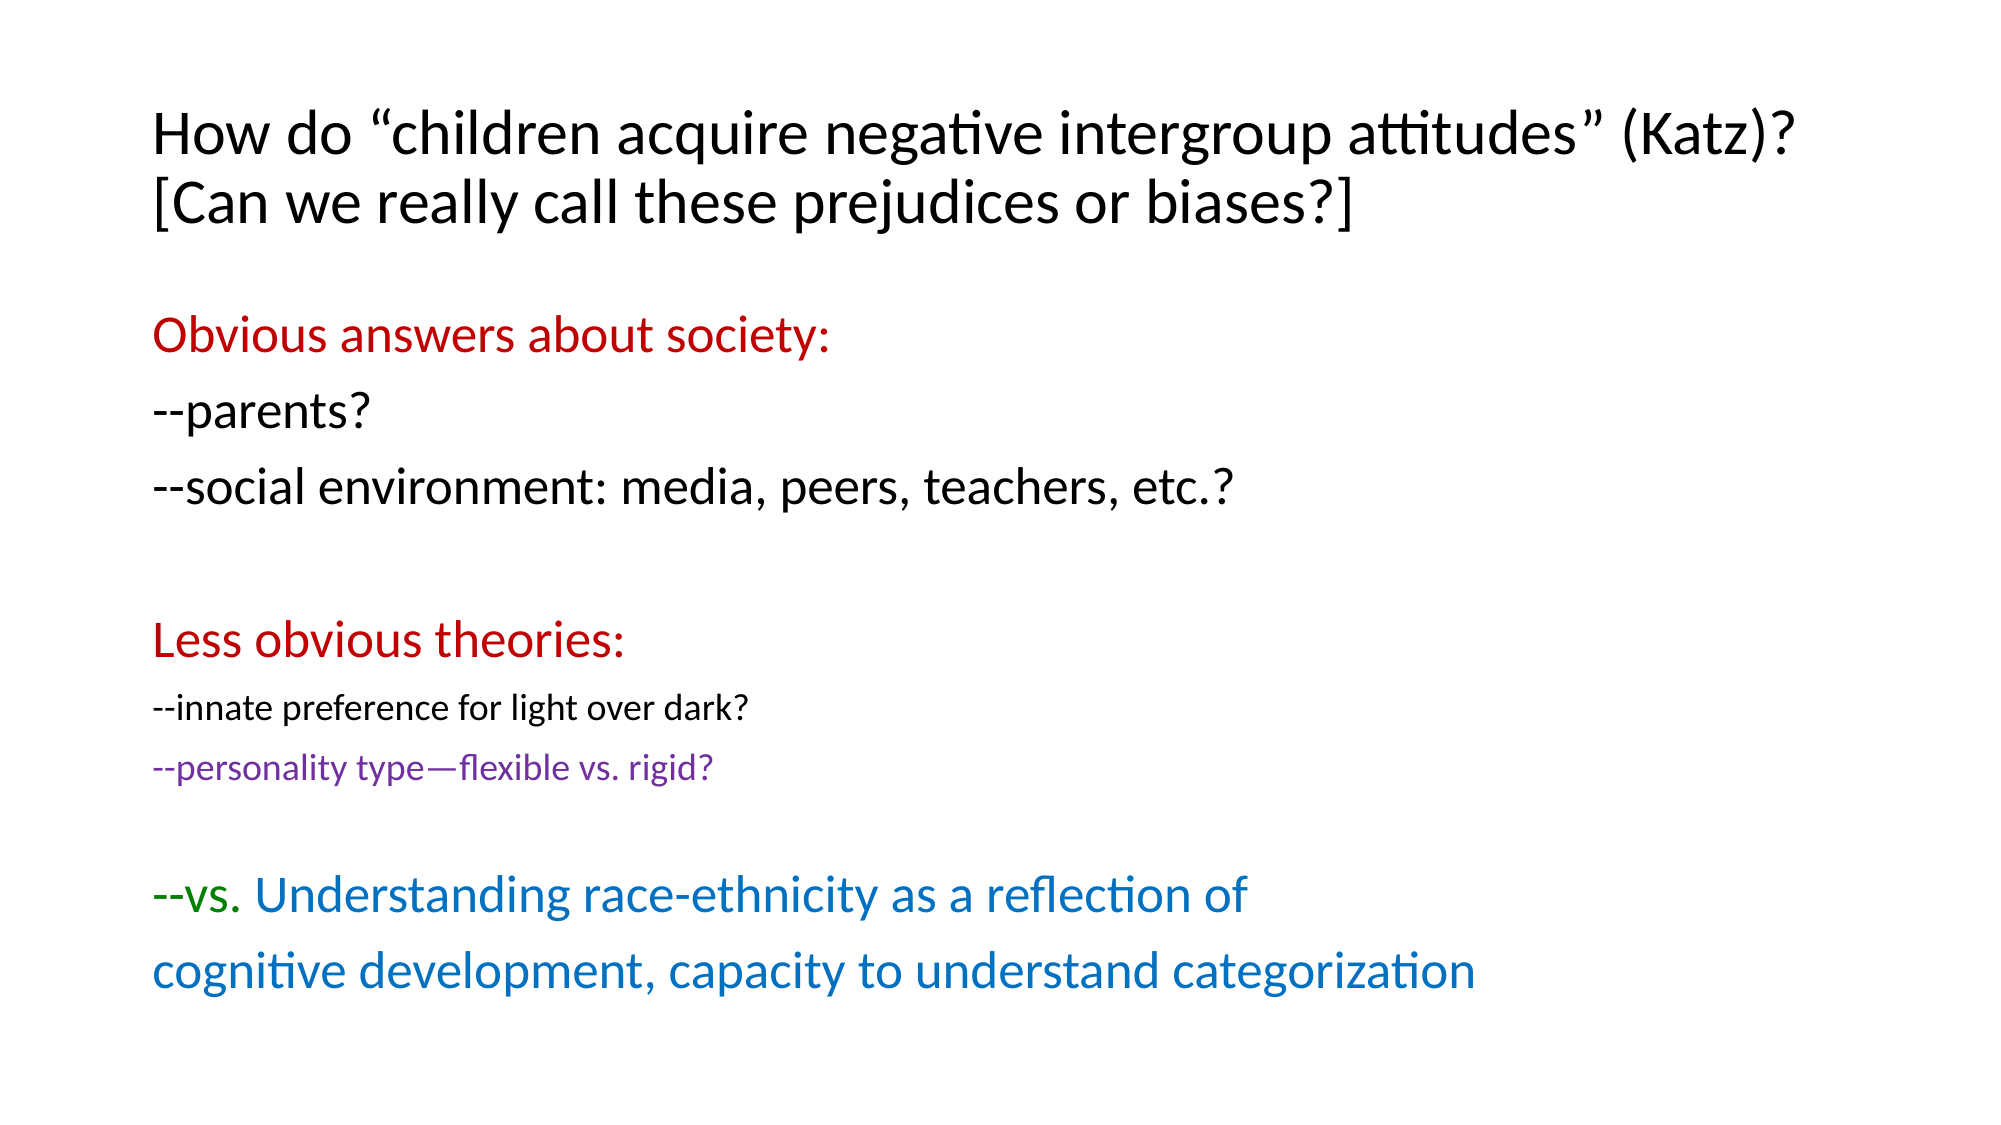

# How do “children acquire negative intergroup attitudes” (Katz)? [Can we really call these prejudices or biases?]
Obvious answers about society:
--parents?
--social environment: media, peers, teachers, etc.?

Less obvious theories:
--innate preference for light over dark?
--personality type—flexible vs. rigid?

--vs. Understanding race-ethnicity as a reflection of
cognitive development, capacity to understand categorization